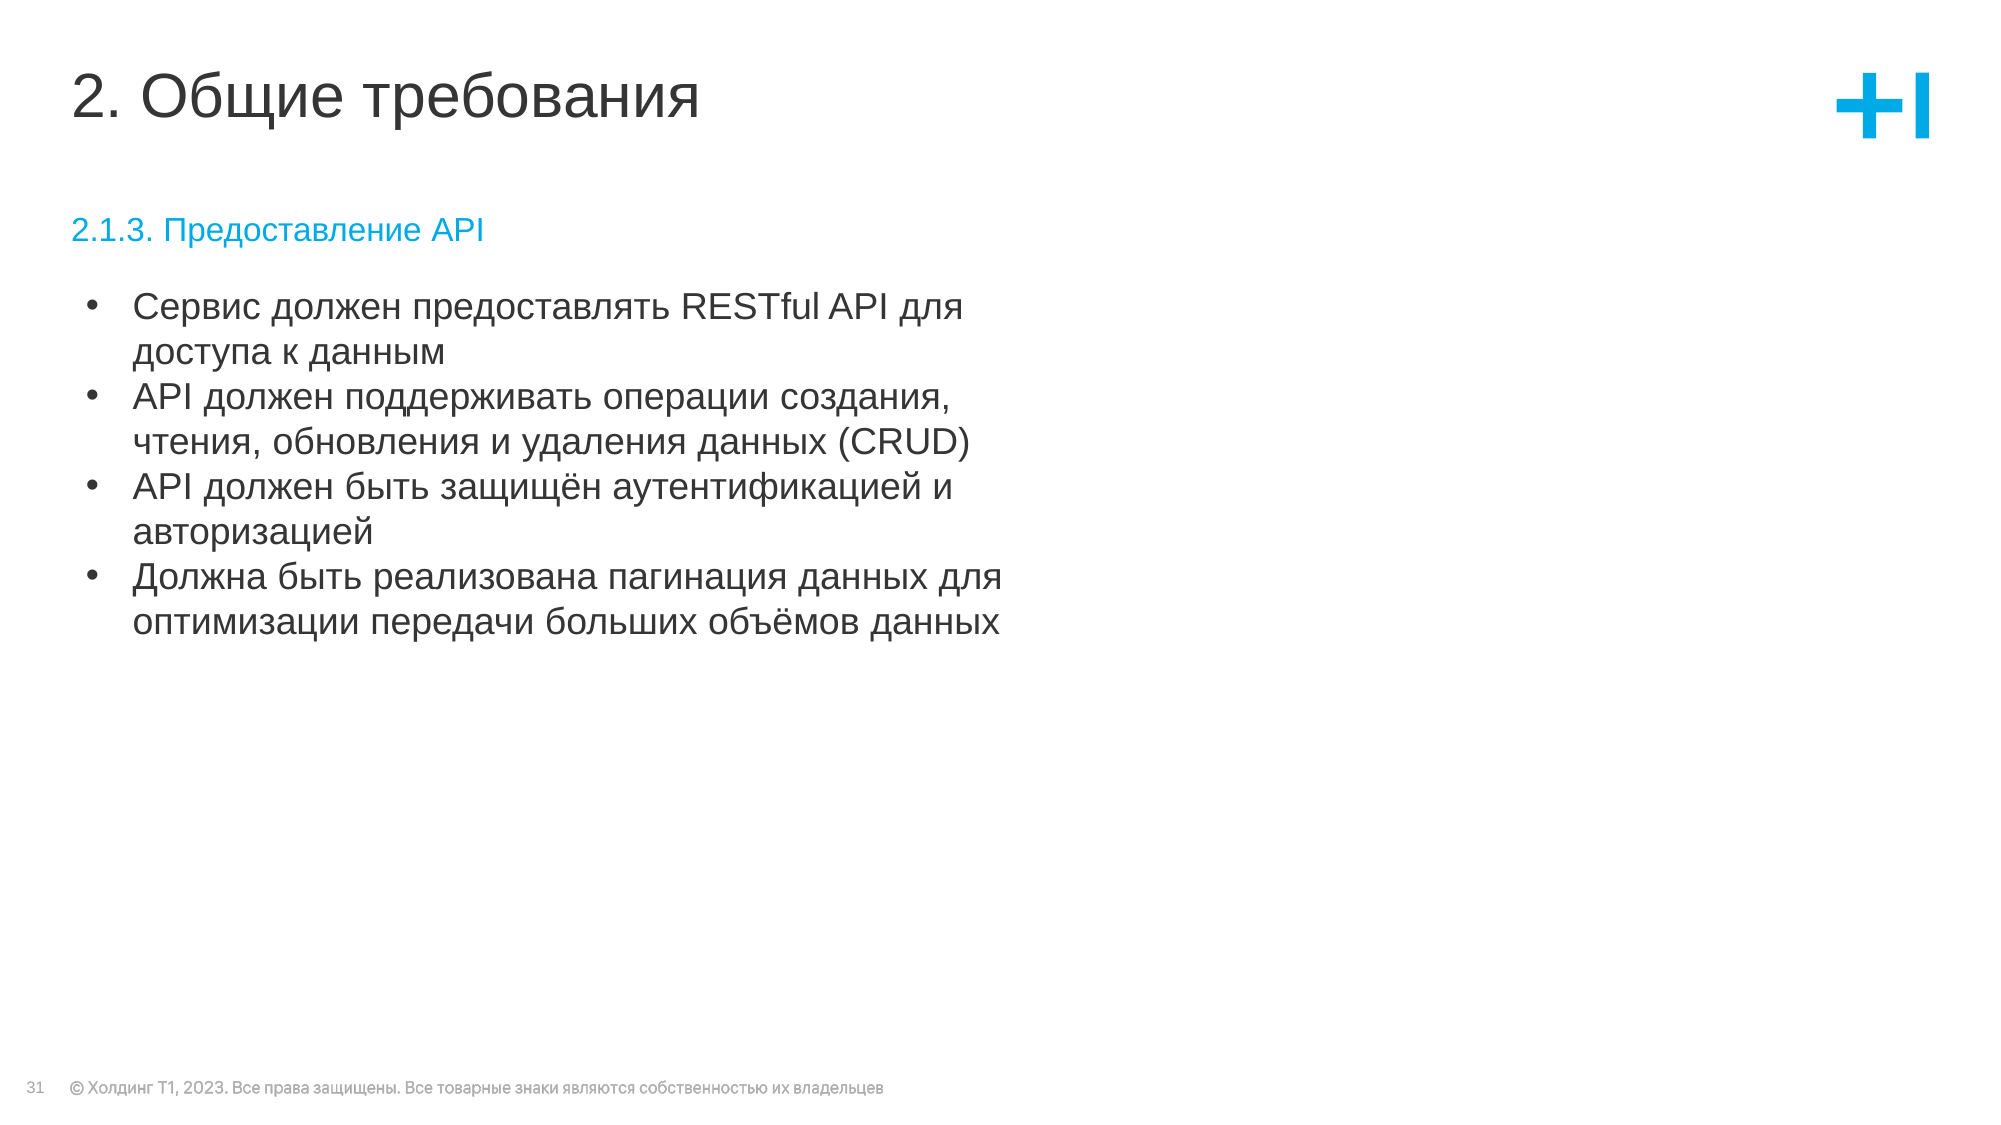

# 2. Общие требования
2.1.3. Предоставление API
Сервис должен предоставлять RESTful API для доступа к данным
API должен поддерживать операции создания, чтения, обновления и удаления данных (CRUD)
API должен быть защищён аутентификацией и авторизацией
Должна быть реализована пагинация данных для оптимизации передачи больших объёмов данных